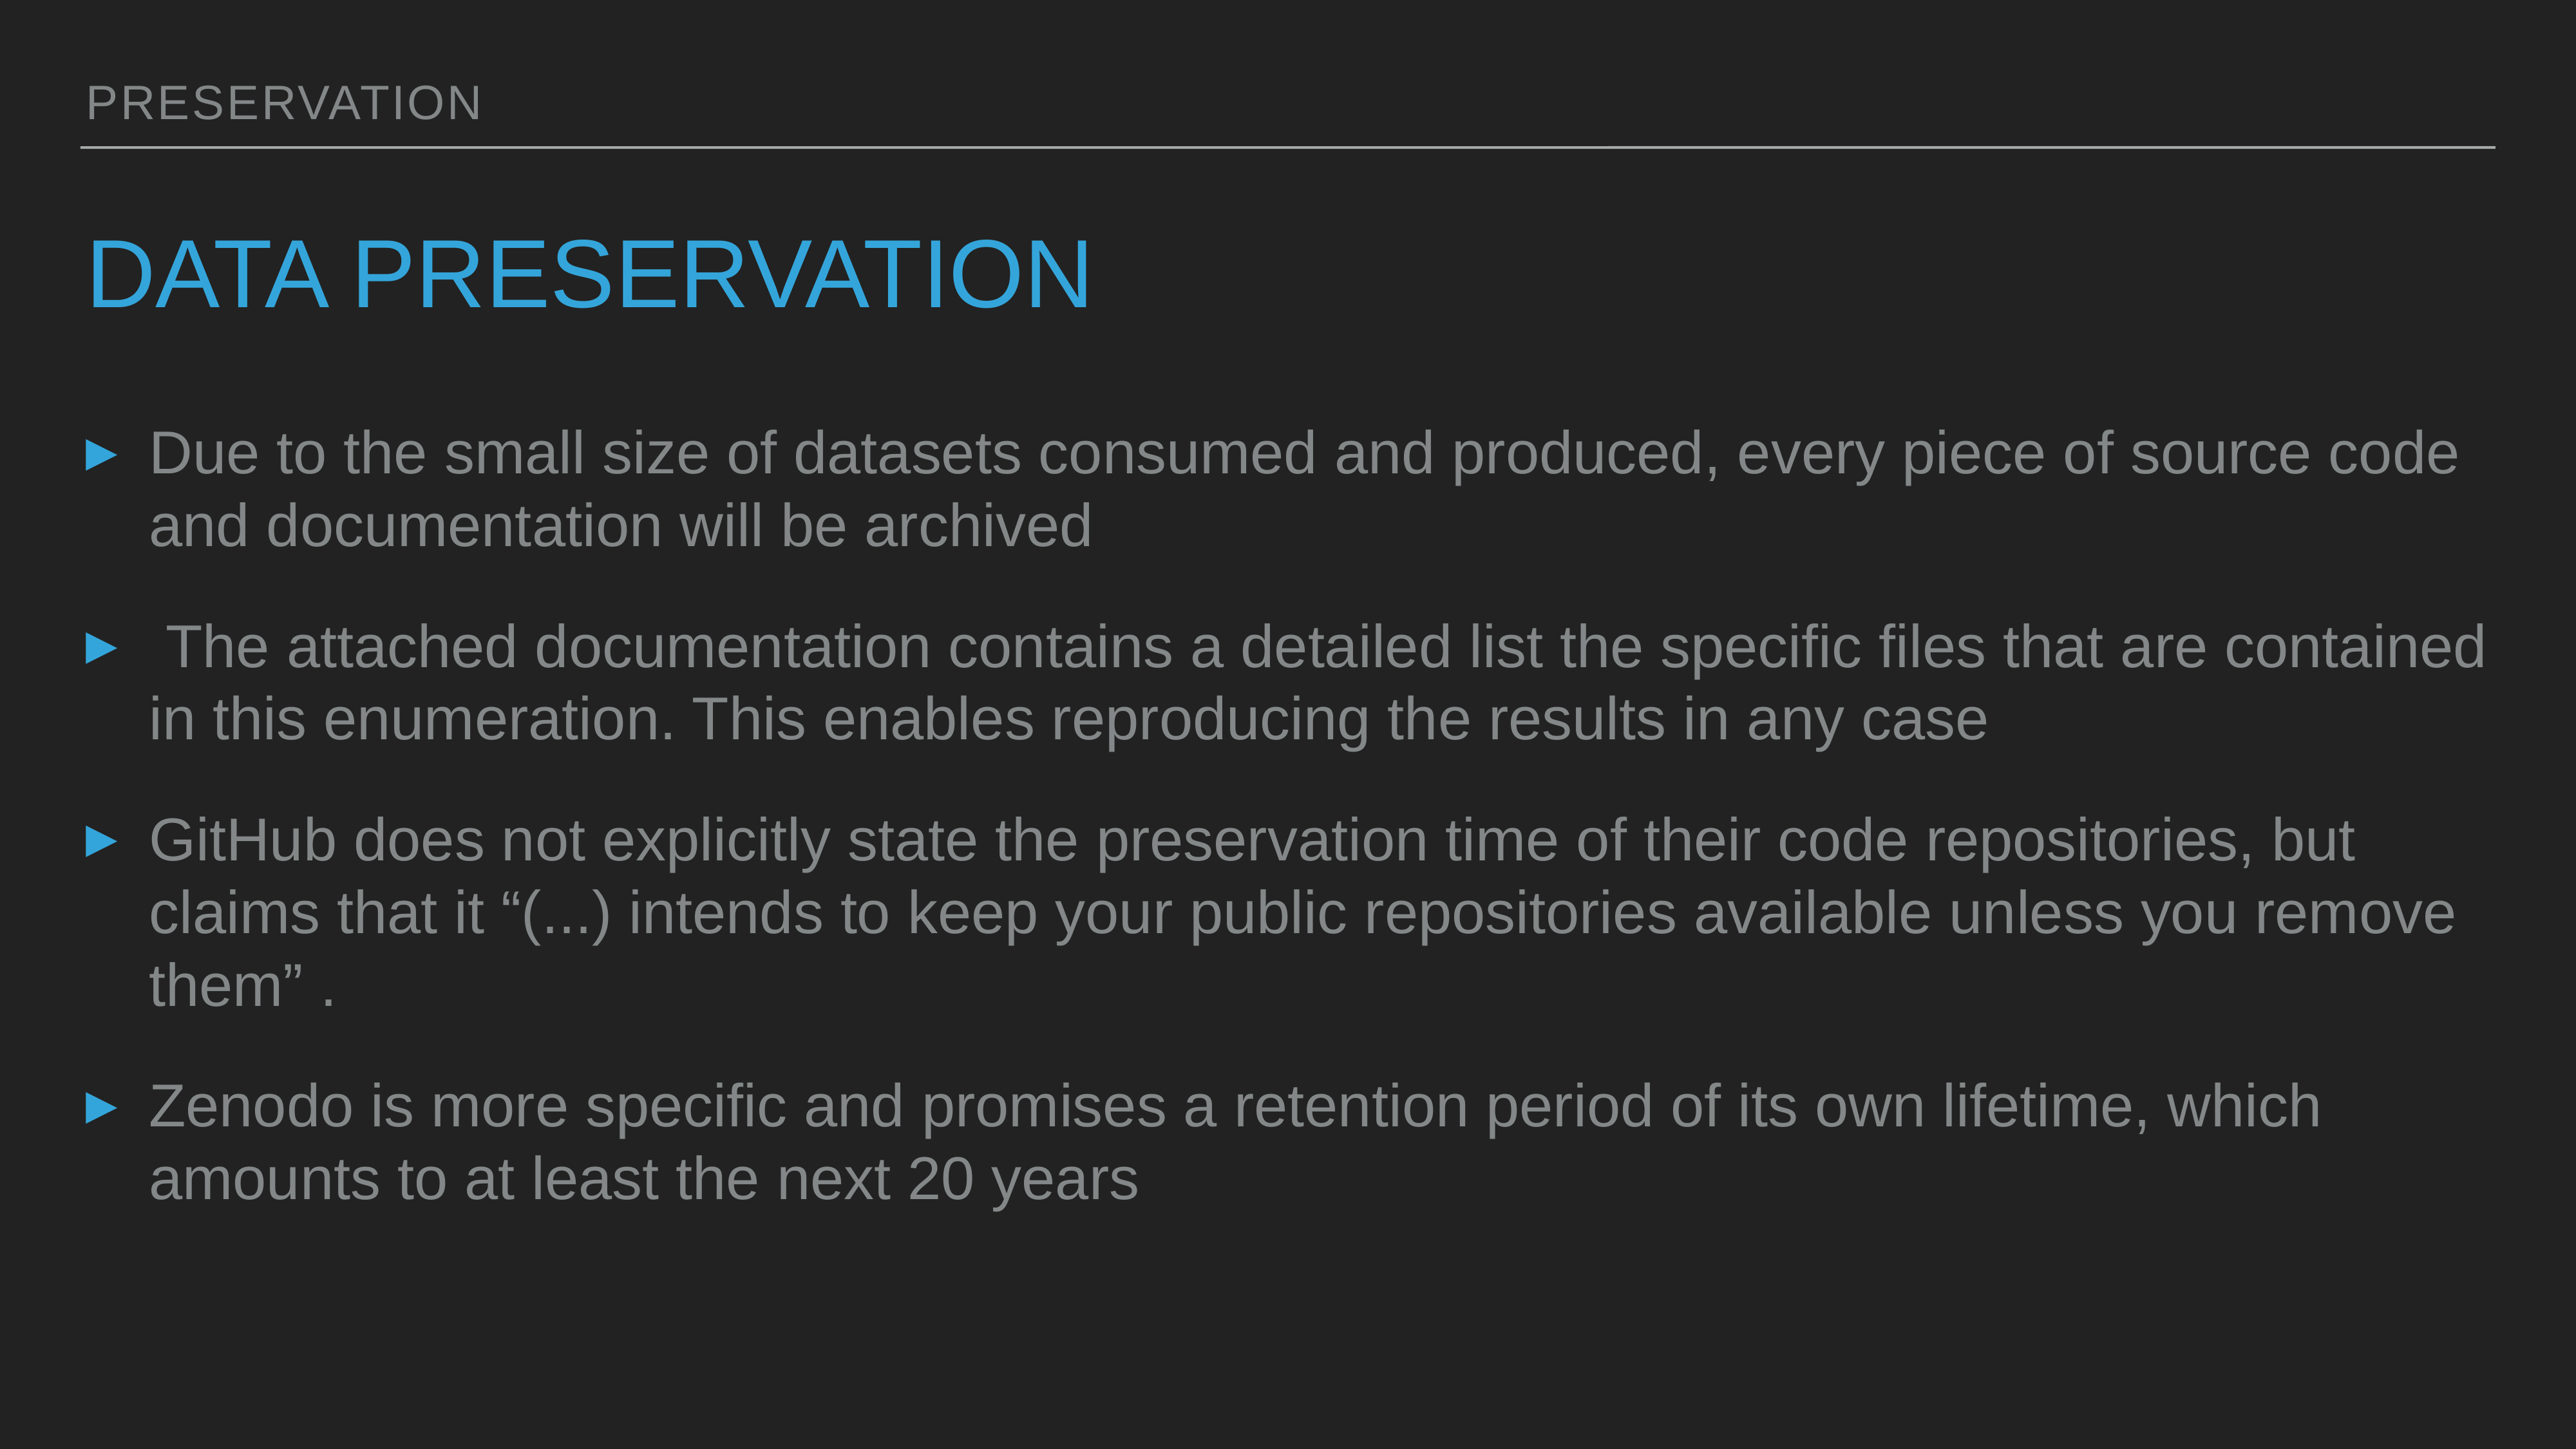

Preservation
# Data preservation
Due to the small size of datasets consumed and produced, every piece of source code and documentation will be archived
 The attached documentation contains a detailed list the specific files that are contained in this enumeration. This enables reproducing the results in any case
GitHub does not explicitly state the preservation time of their code repositories, but claims that it “(...) intends to keep your public repositories available unless you remove them” .
Zenodo is more specific and promises a retention period of its own lifetime, which amounts to at least the next 20 years